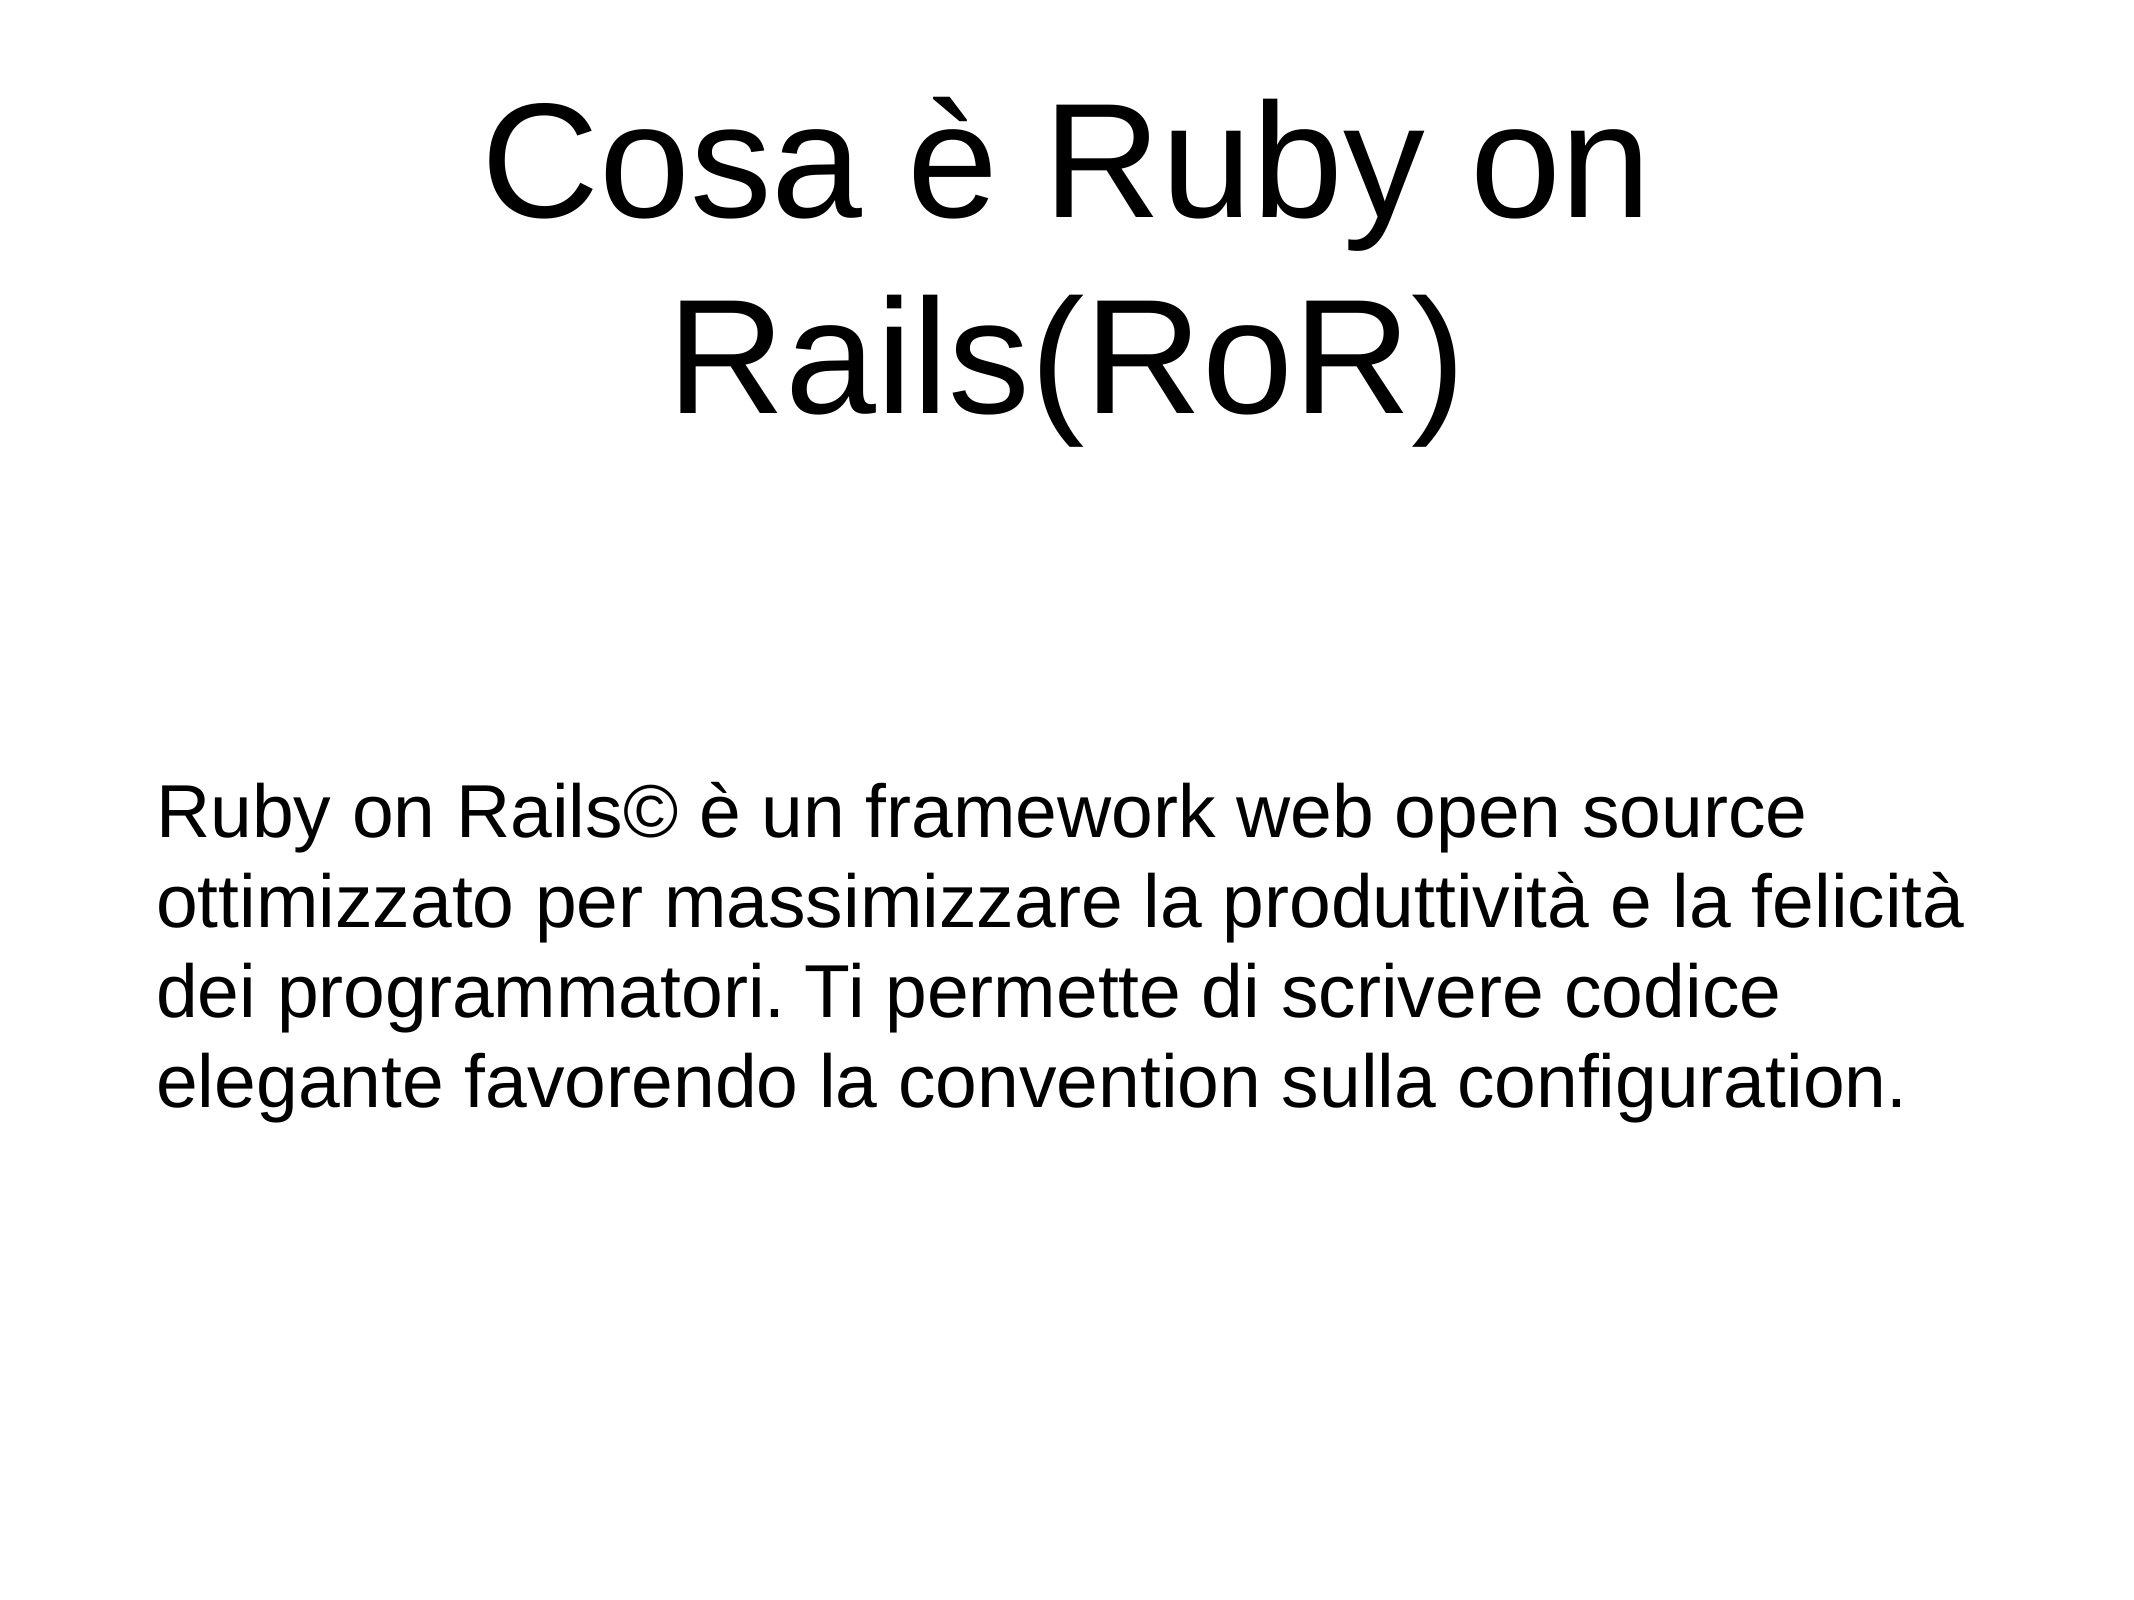

# Cosa è Ruby on Rails(RoR)
Ruby on Rails© è un framework web open source ottimizzato per massimizzare la produttività e la felicità dei programmatori. Ti permette di scrivere codice elegante favorendo la convention sulla configuration.